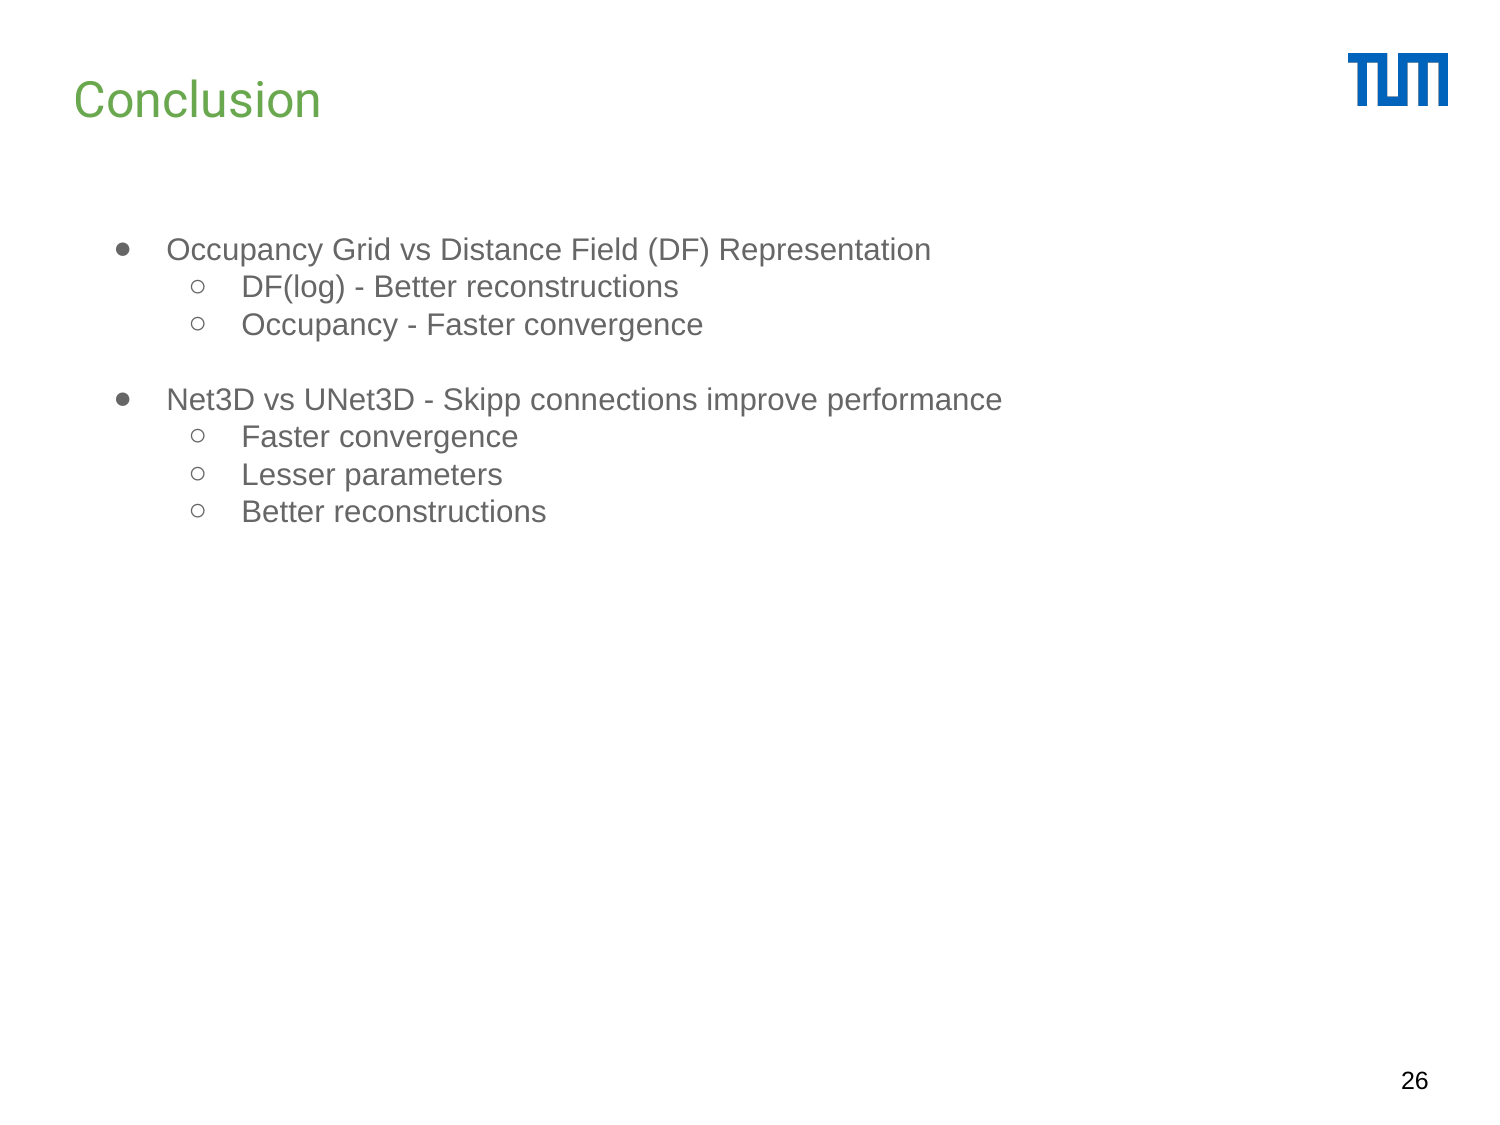

# Conclusion
Occupancy Grid vs Distance Field (DF) Representation
DF(log) - Better reconstructions
Occupancy - Faster convergence

Net3D vs UNet3D - Skipp connections improve performance
Faster convergence
Lesser parameters
Better reconstructions
26